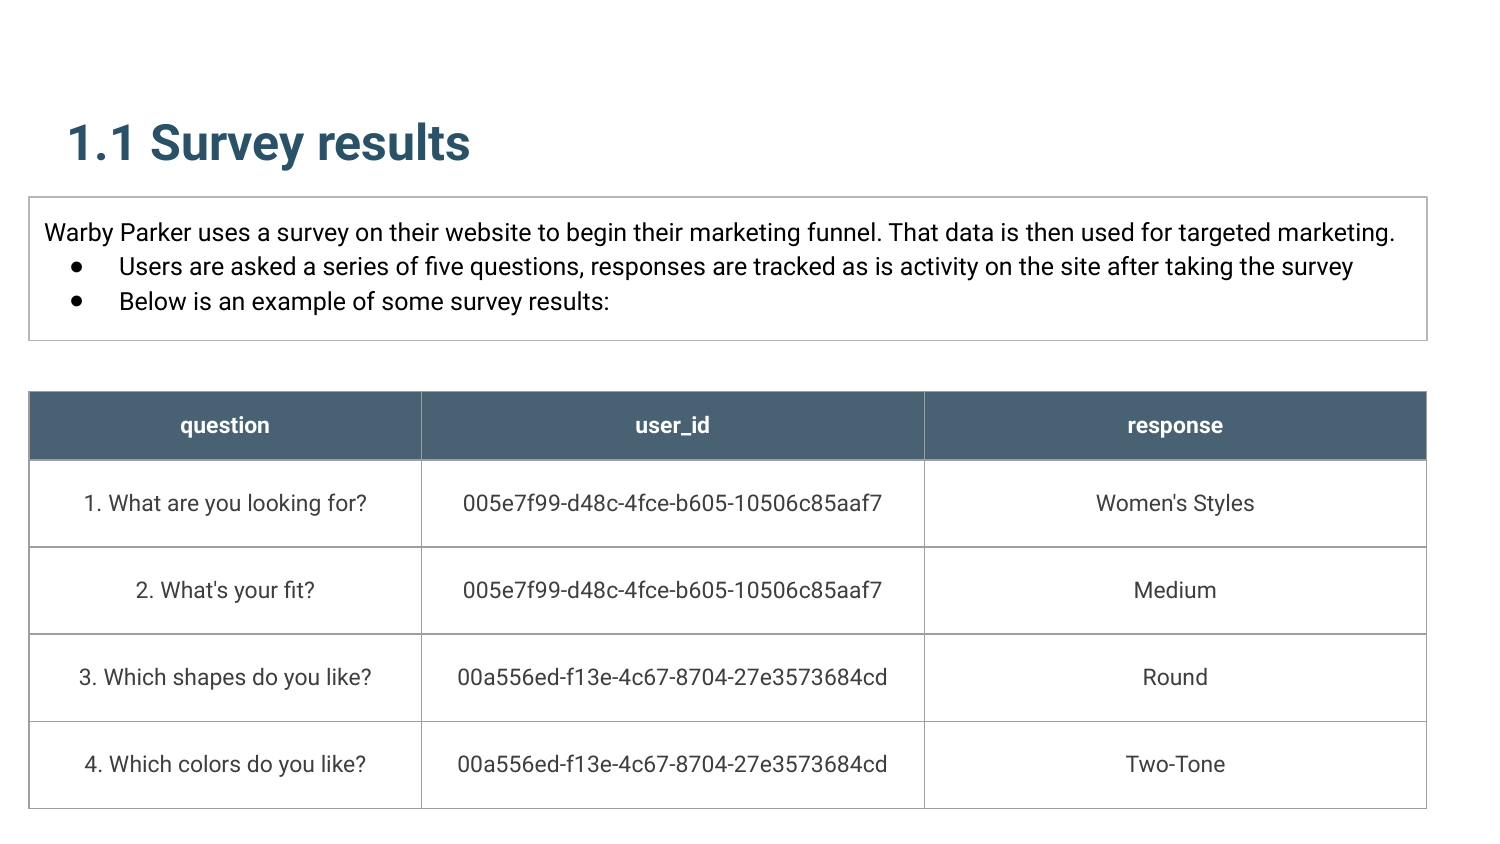

1.1 Survey results
Warby Parker uses a survey on their website to begin their marketing funnel. That data is then used for targeted marketing.
Users are asked a series of five questions, responses are tracked as is activity on the site after taking the survey
Below is an example of some survey results:

| question | user\_id | response |
| --- | --- | --- |
| 1. What are you looking for? | 005e7f99-d48c-4fce-b605-10506c85aaf7 | Women's Styles |
| 2. What's your fit? | 005e7f99-d48c-4fce-b605-10506c85aaf7 | Medium |
| 3. Which shapes do you like? | 00a556ed-f13e-4c67-8704-27e3573684cd | Round |
| 4. Which colors do you like? | 00a556ed-f13e-4c67-8704-27e3573684cd | Two-Tone |